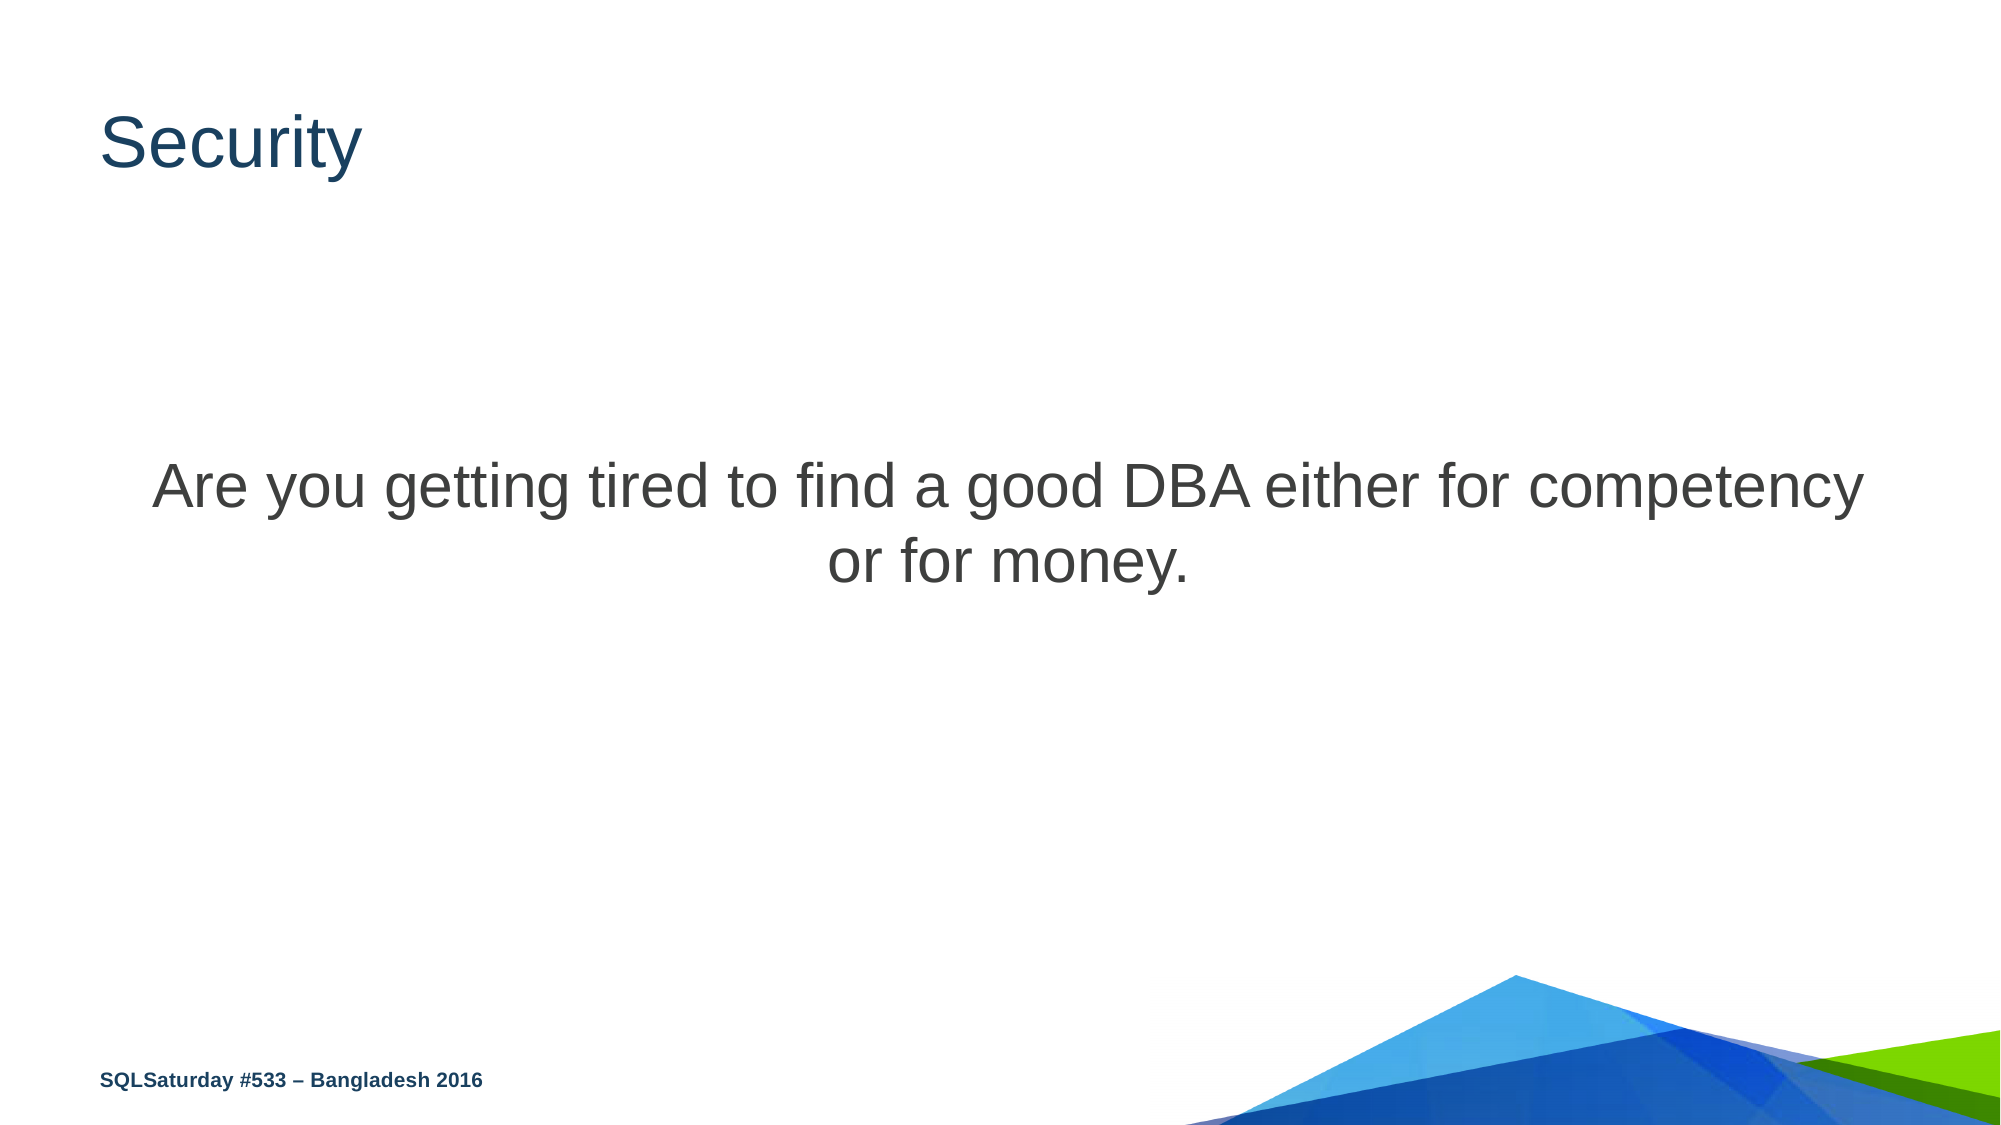

# Security

Are you getting tired to find a good DBA either for competency or for money.
SQLSaturday #533 – Bangladesh 2016